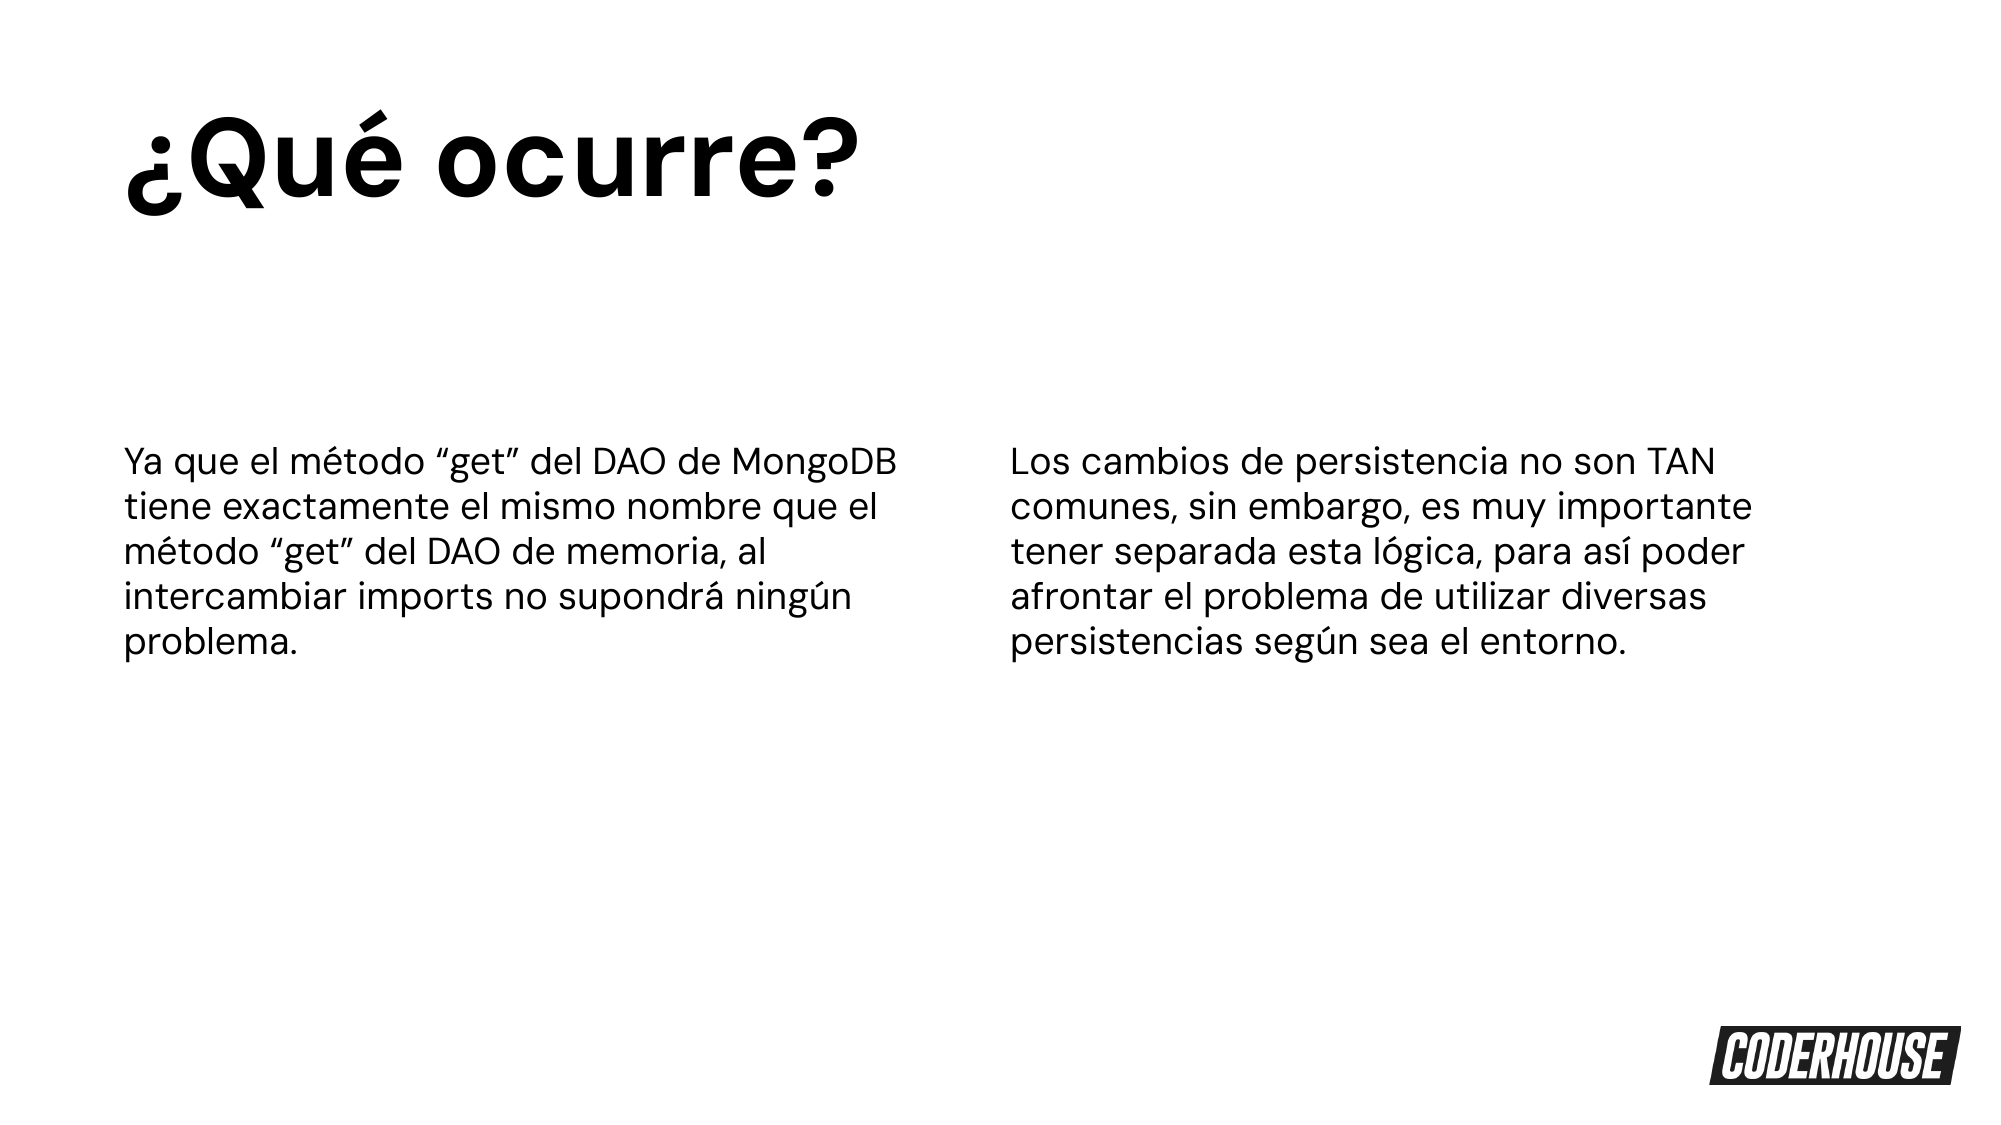

¿Qué ocurre?
Ya que el método “get” del DAO de MongoDB tiene exactamente el mismo nombre que el método “get” del DAO de memoria, al intercambiar imports no supondrá ningún problema.
Los cambios de persistencia no son TAN comunes, sin embargo, es muy importante tener separada esta lógica, para así poder afrontar el problema de utilizar diversas persistencias según sea el entorno.